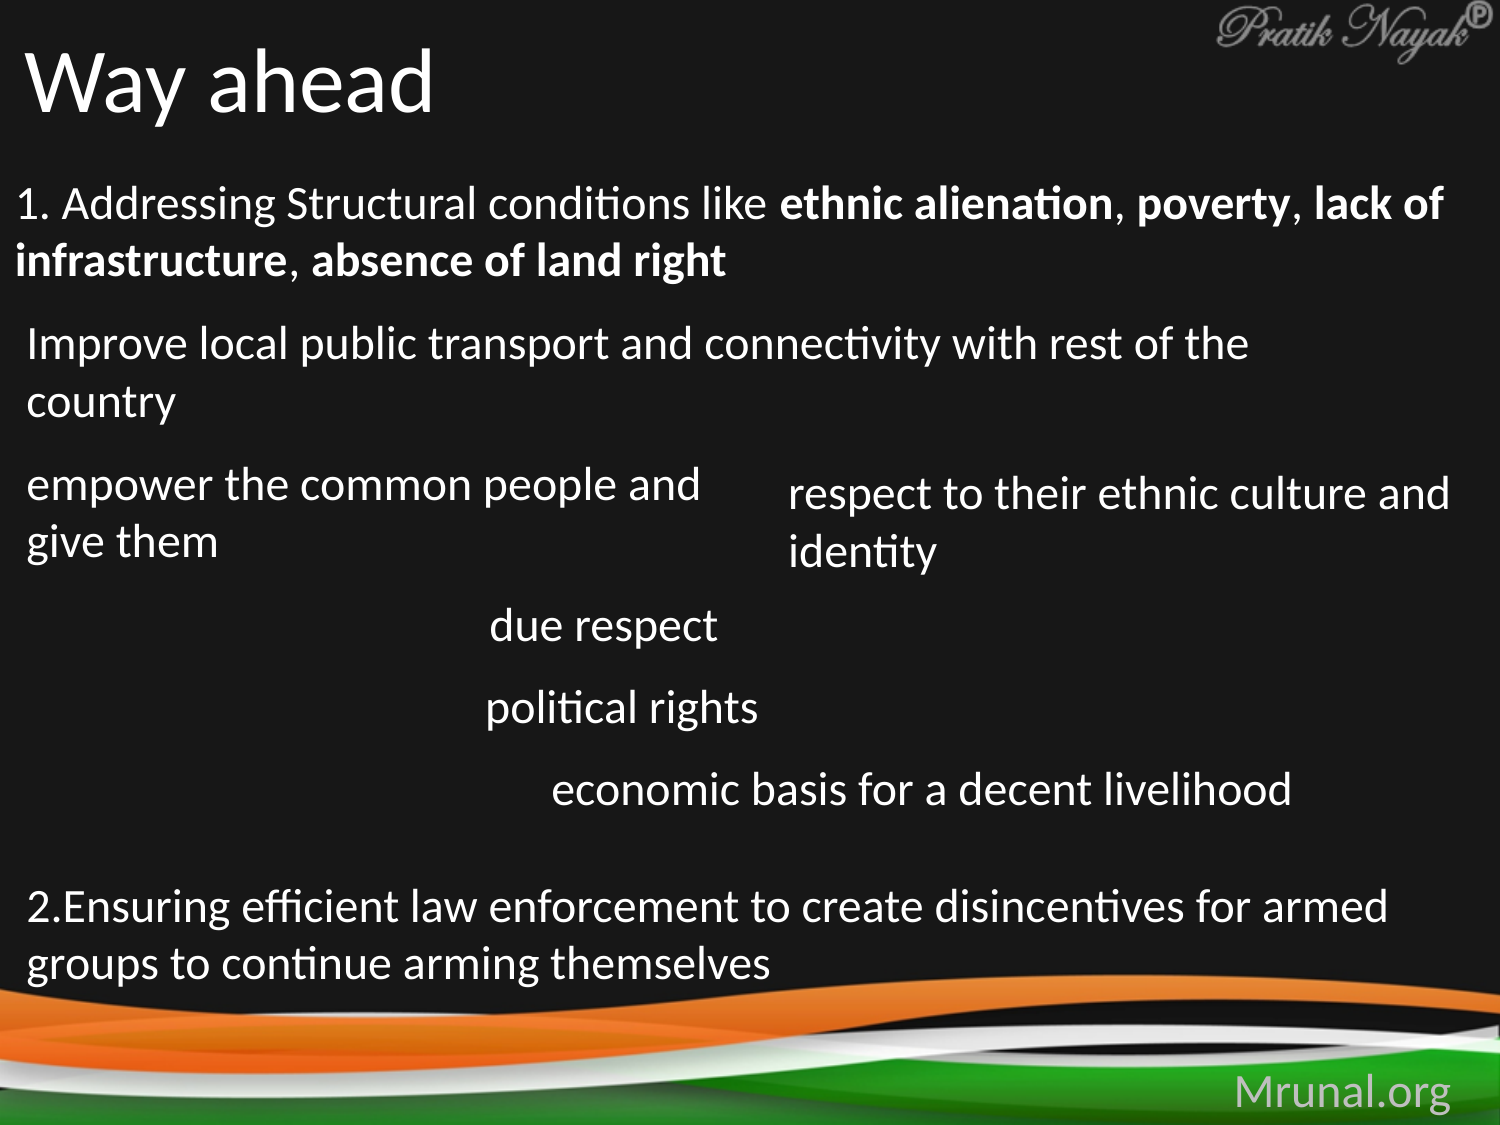

# Way ahead
1. Addressing Structural conditions like ethnic alienation, poverty, lack of infrastructure, absence of land right
Improve local public transport and connectivity with rest of the country
empower the common people and give them
respect to their ethnic culture and identity
due respect
political rights
economic basis for a decent livelihood
2.Ensuring efficient law enforcement to create disincentives for armed groups to continue arming themselves
Mrunal.org